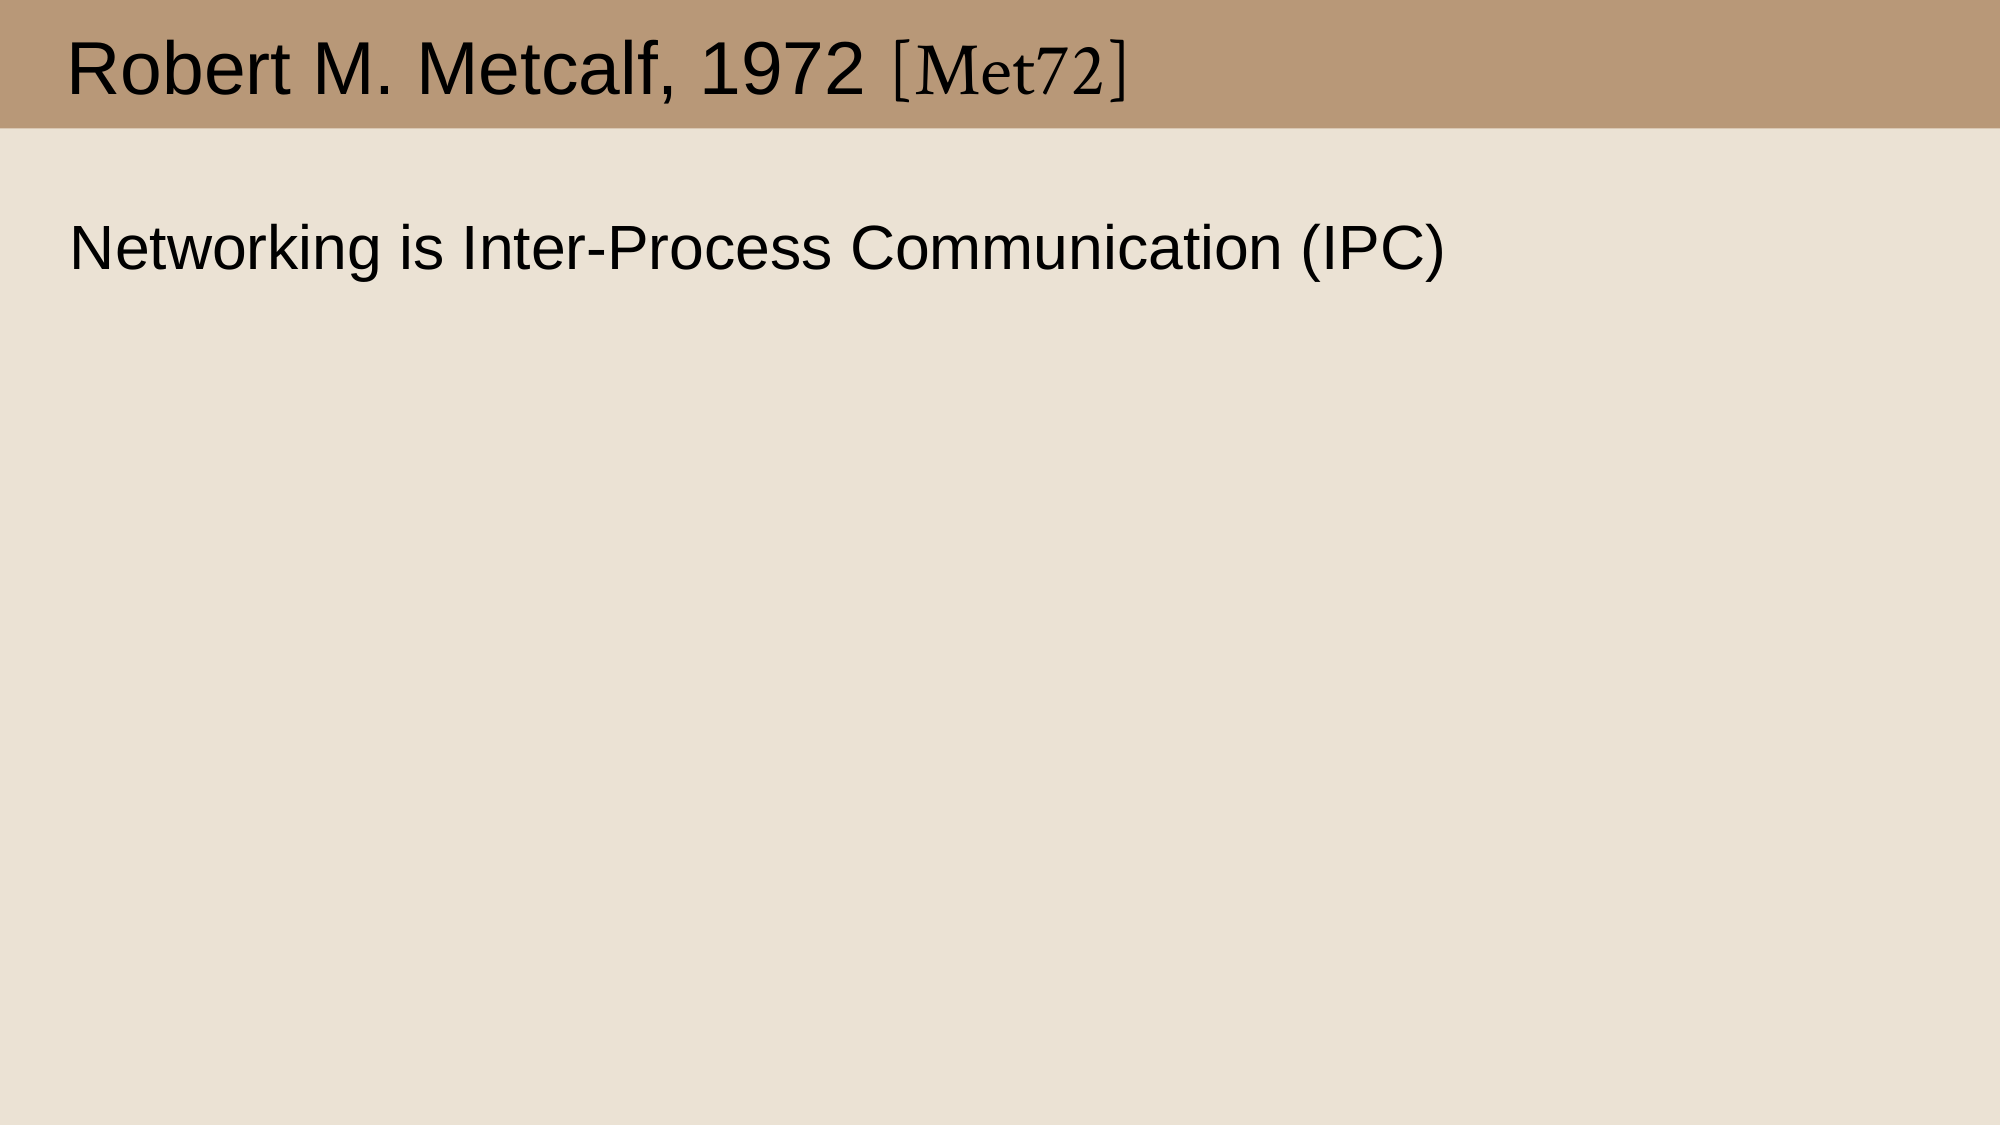

# Robert M. Metcalf, 1972 [Met72]
Networking is Inter-Process Communication (IPC)